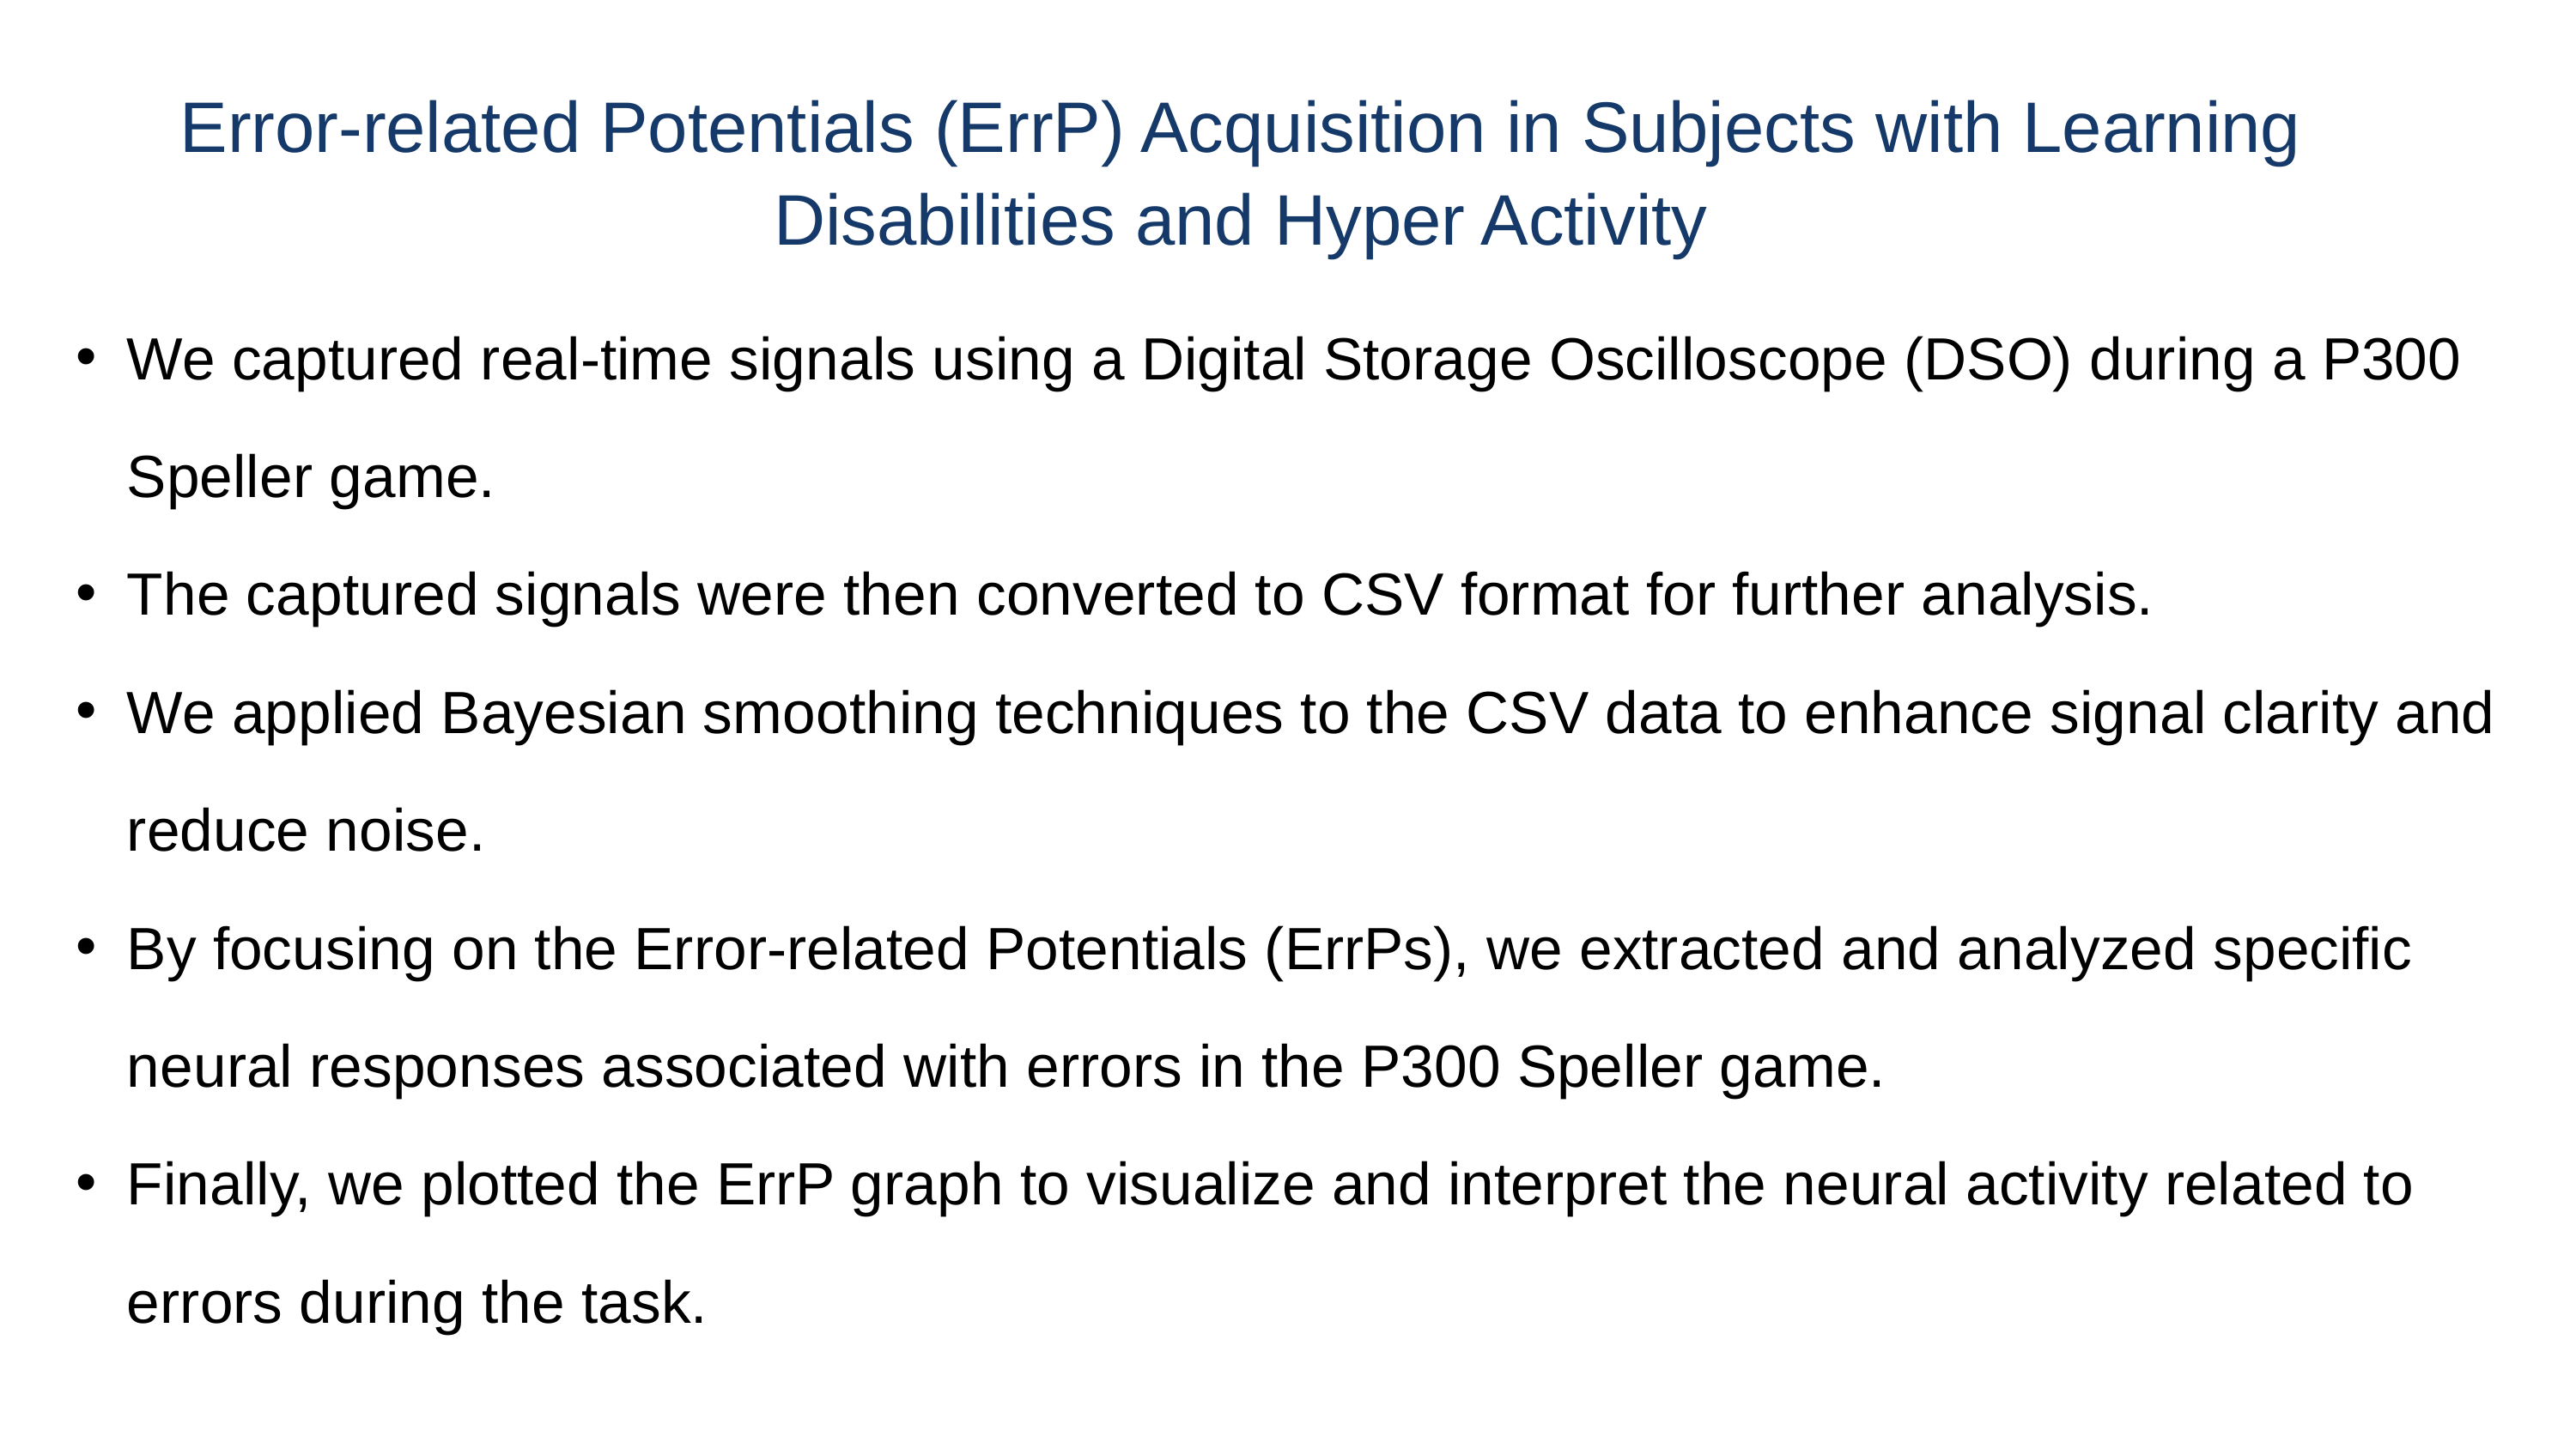

Error-related Potentials (ErrP) Acquisition in Subjects with Learning Disabilities and Hyper Activity

We captured real-time signals using a Digital Storage Oscilloscope (DSO) during a P300 Speller game.
The captured signals were then converted to CSV format for further analysis.
We applied Bayesian smoothing techniques to the CSV data to enhance signal clarity and reduce noise.
By focusing on the Error-related Potentials (ErrPs), we extracted and analyzed specific neural responses associated with errors in the P300 Speller game.
Finally, we plotted the ErrP graph to visualize and interpret the neural activity related to errors during the task.